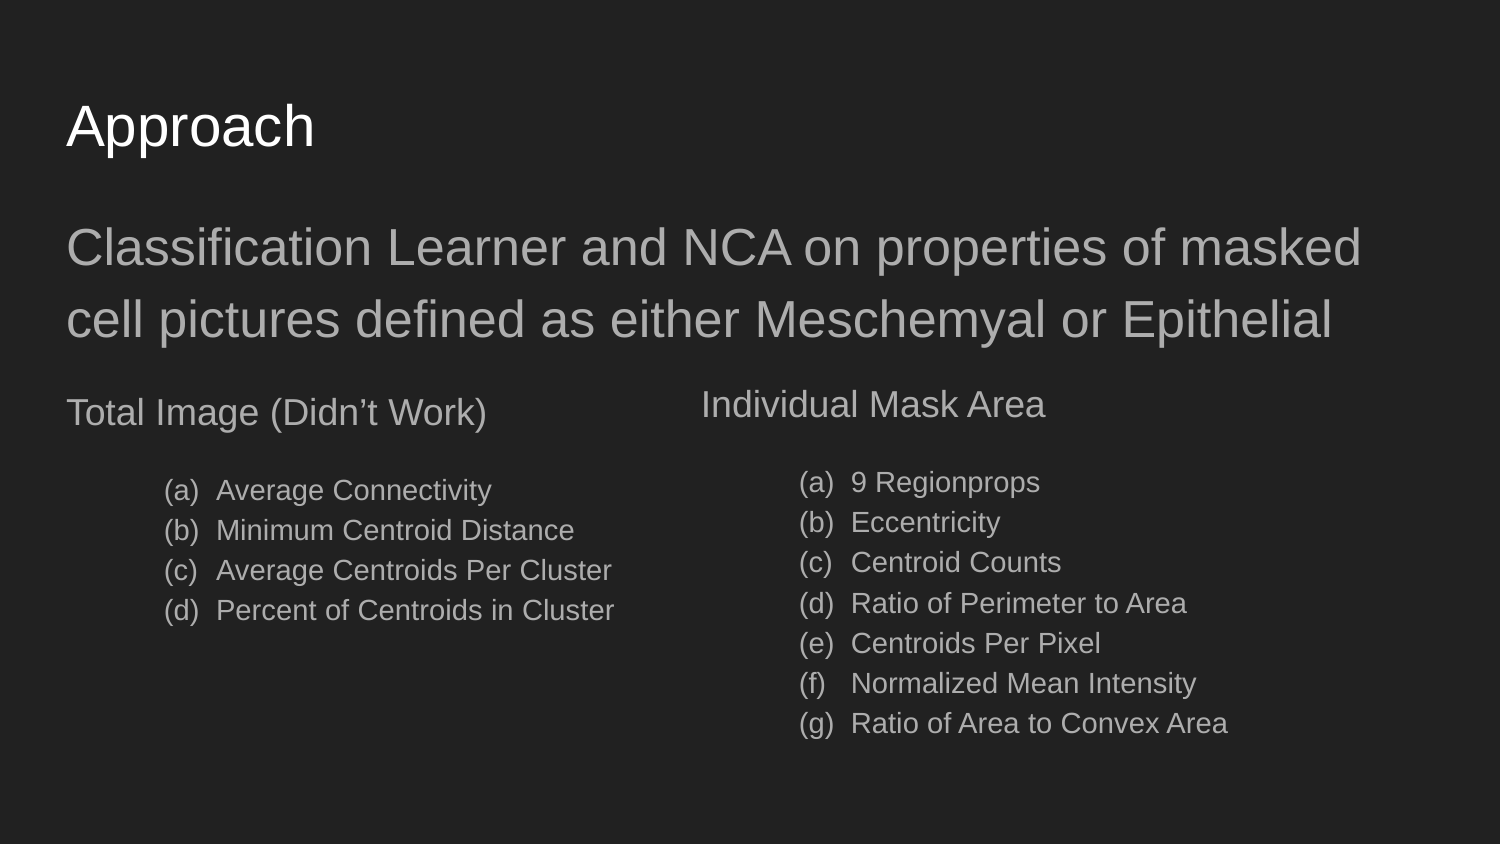

# Approach
Classification Learner and NCA on properties of masked cell pictures defined as either Meschemyal or Epithelial
Total Image (Didn’t Work)
Average Connectivity
Minimum Centroid Distance
Average Centroids Per Cluster
Percent of Centroids in Cluster

Individual Mask Area
9 Regionprops
Eccentricity
Centroid Counts
Ratio of Perimeter to Area
Centroids Per Pixel
Normalized Mean Intensity
Ratio of Area to Convex Area